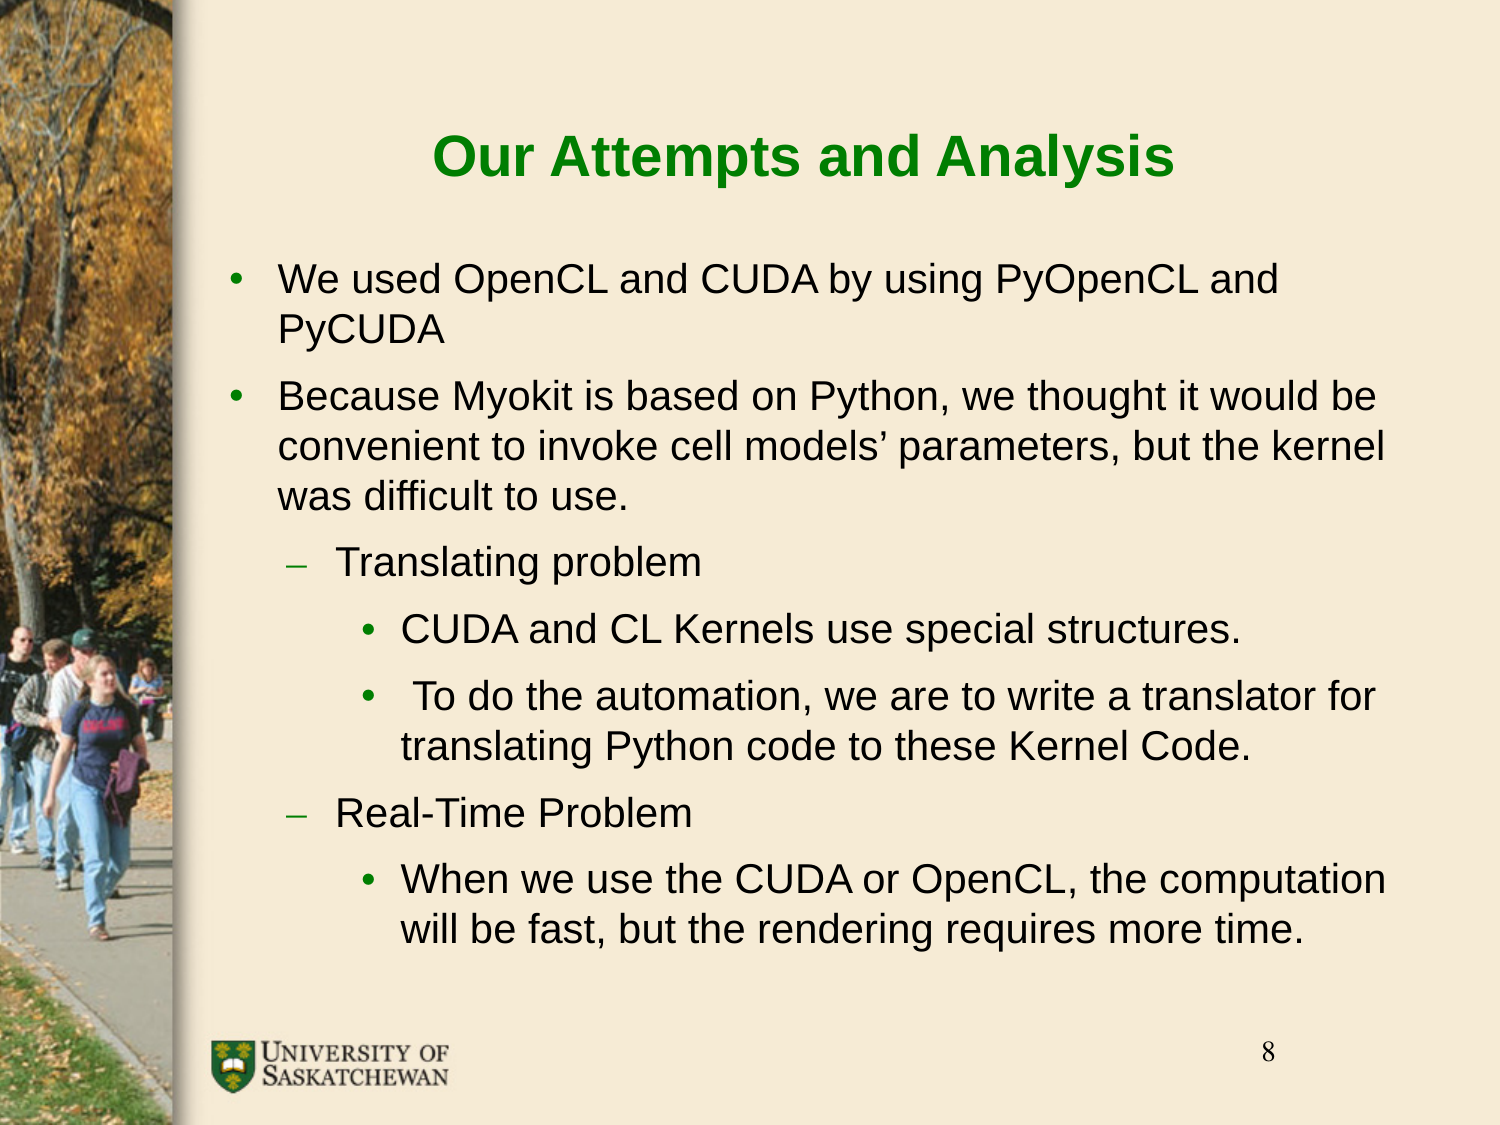

# Our Attempts and Analysis
We used OpenCL and CUDA by using PyOpenCL and PyCUDA
Because Myokit is based on Python, we thought it would be convenient to invoke cell models’ parameters, but the kernel was difficult to use.
Translating problem
CUDA and CL Kernels use special structures.
 To do the automation, we are to write a translator for translating Python code to these Kernel Code.
Real-Time Problem
When we use the CUDA or OpenCL, the computation will be fast, but the rendering requires more time.
8